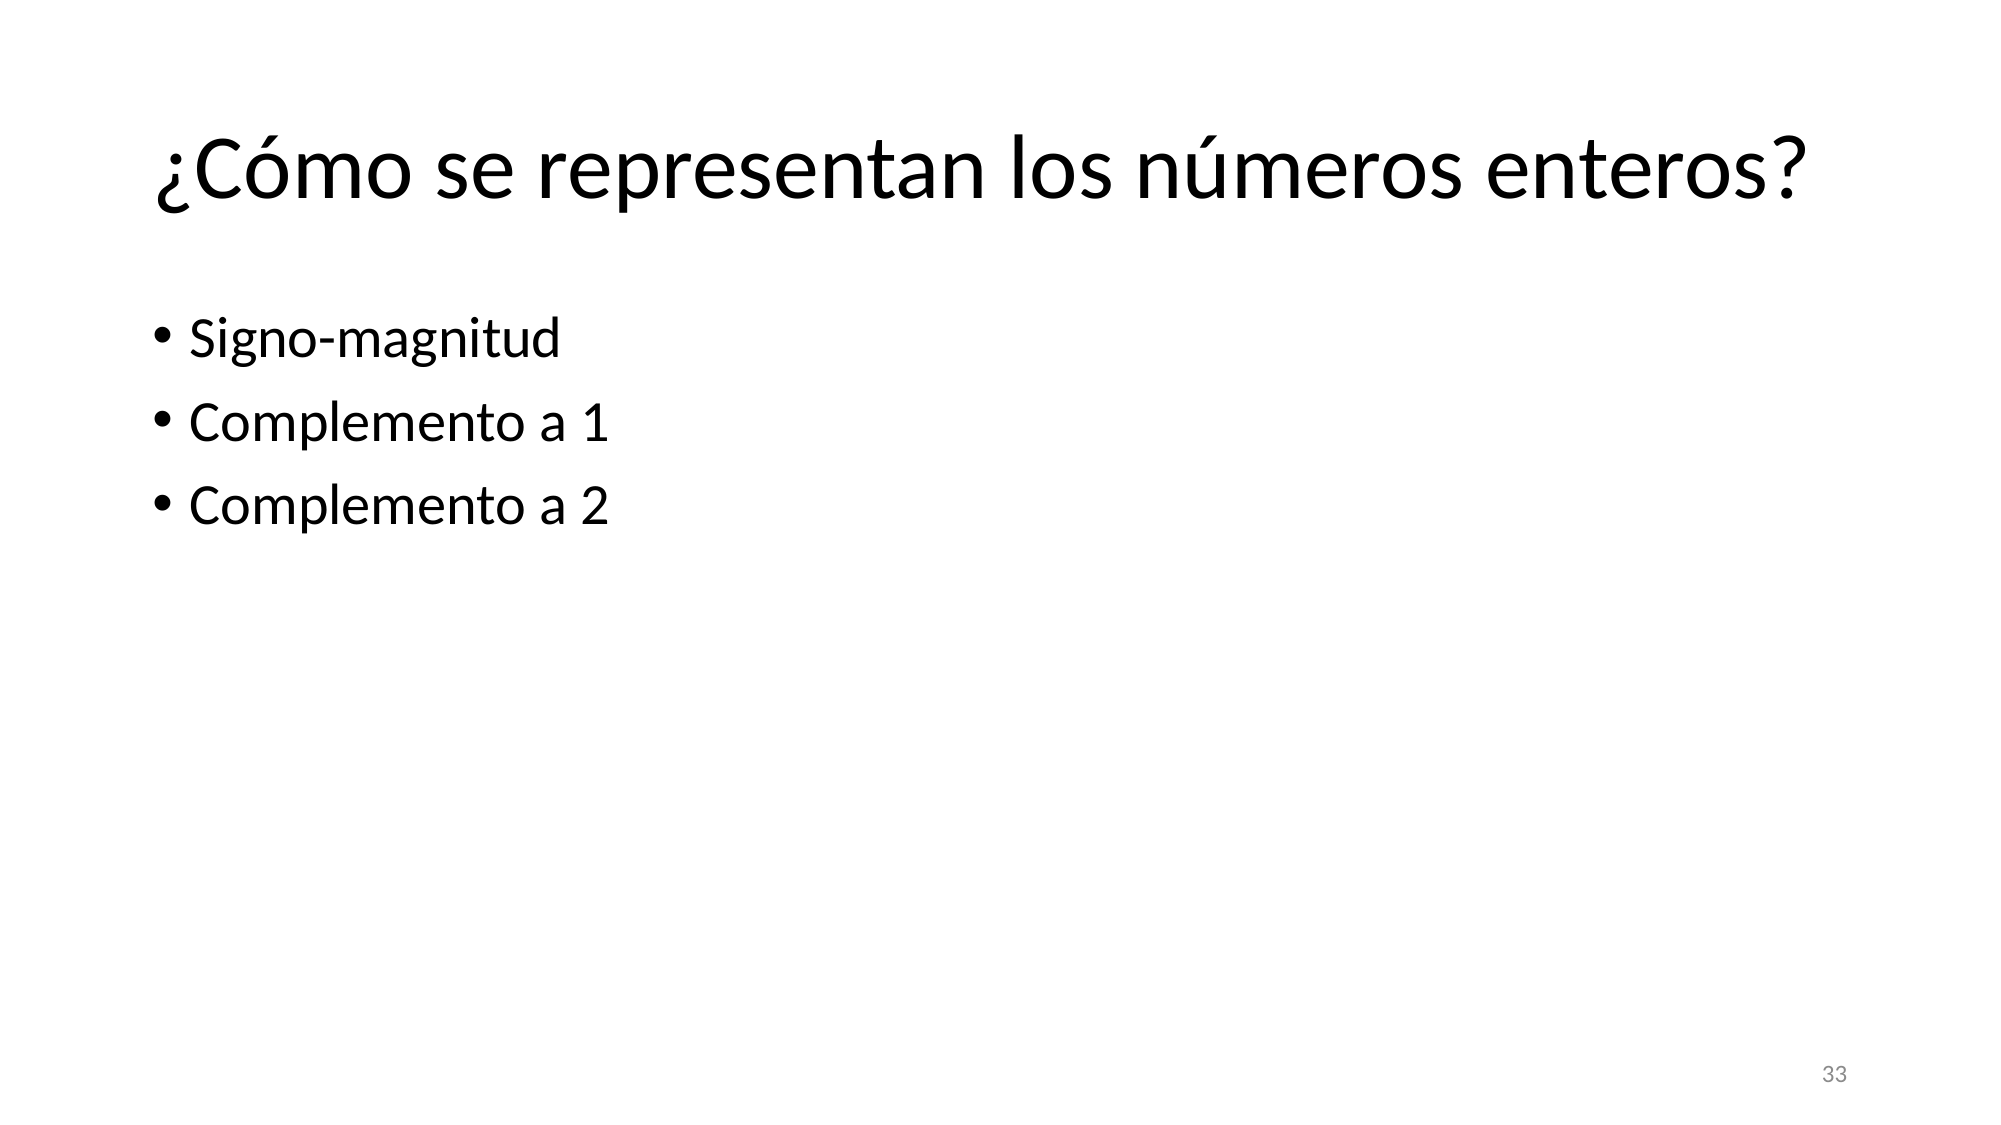

# ¿Cómo se representan los números enteros?
Signo-magnitud
Complemento a 1
Complemento a 2

33